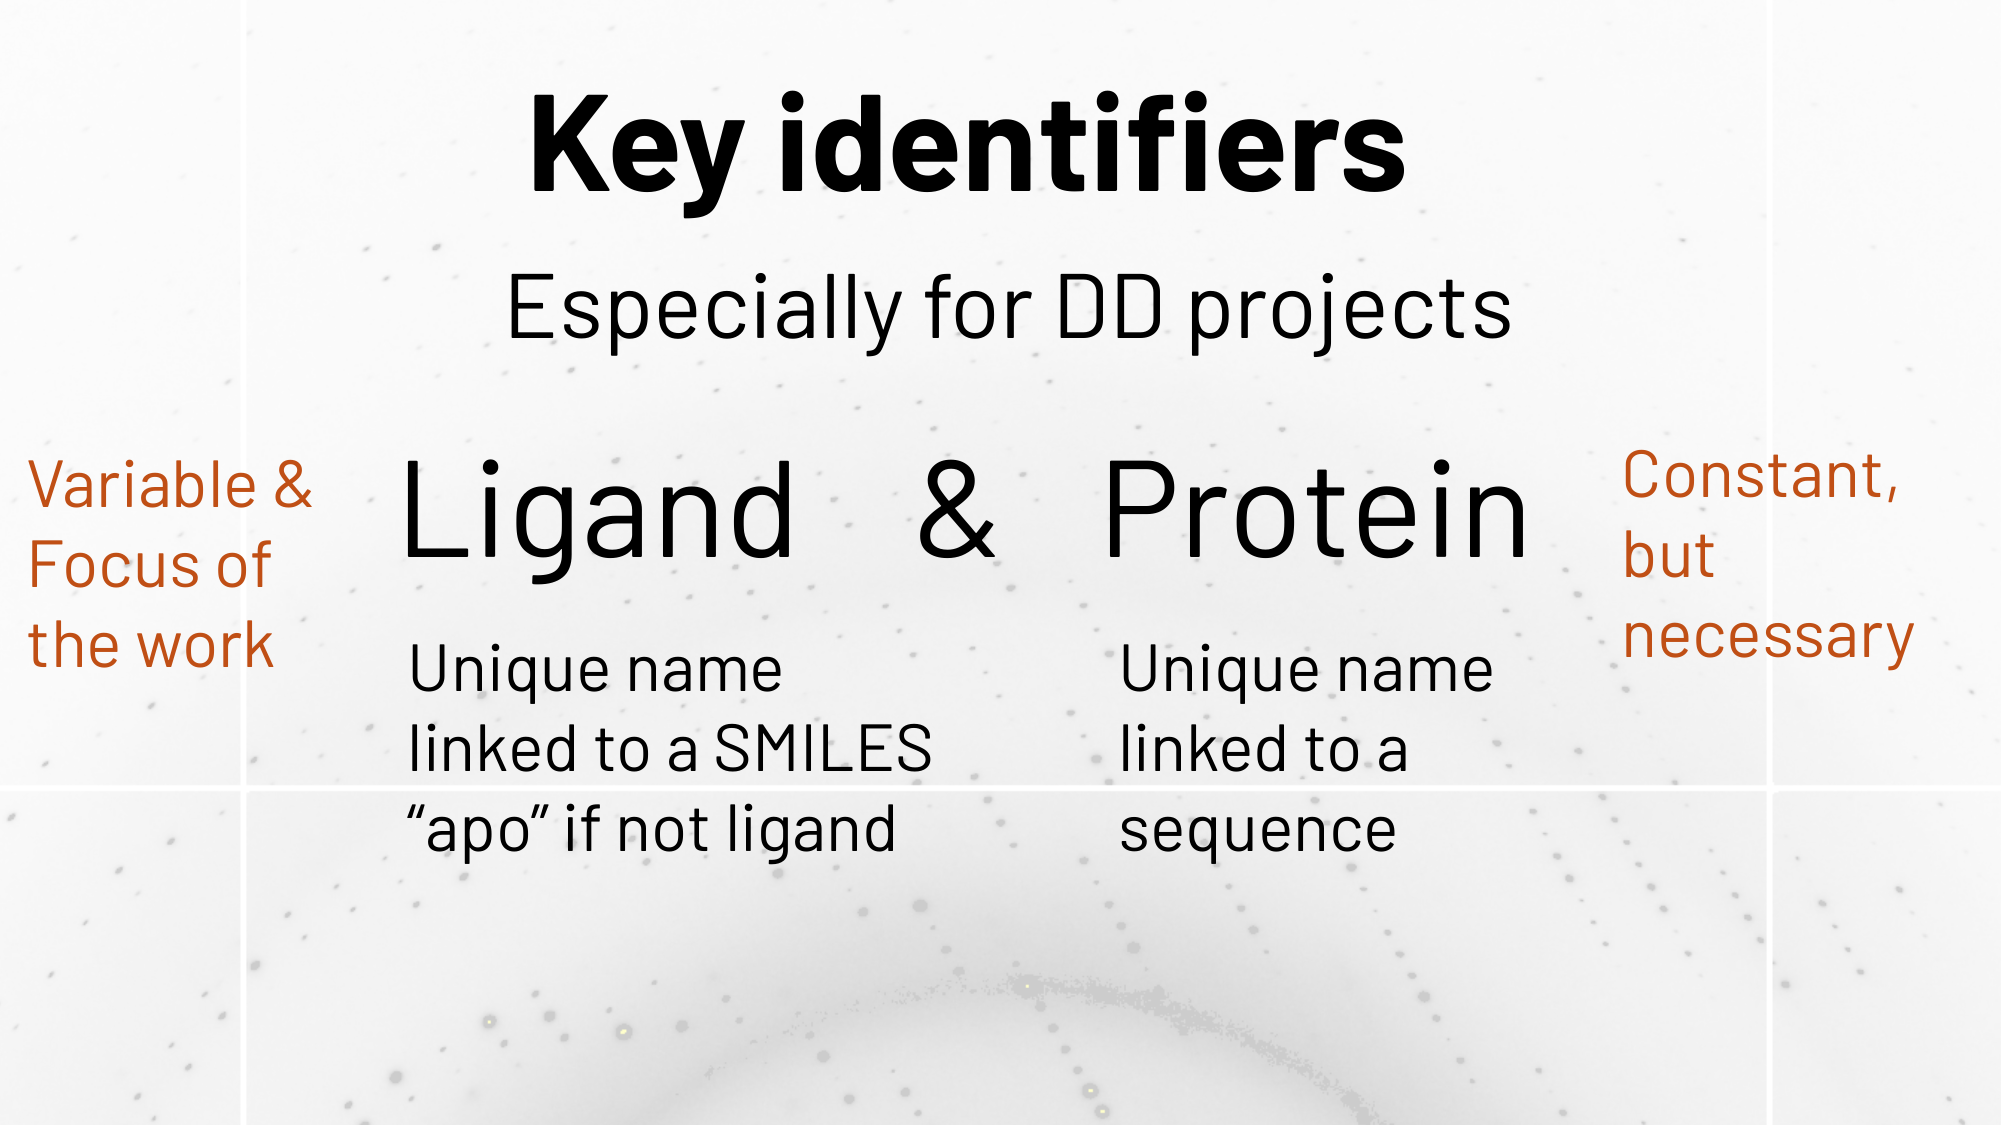

Key identifiers
Especially for DD projects
Ligand
&
Protein
Constant, but necessary
Variable &
Focus of the work
Unique name
linked to a SMILES
“apo” if not ligand
Unique name linked to a sequence